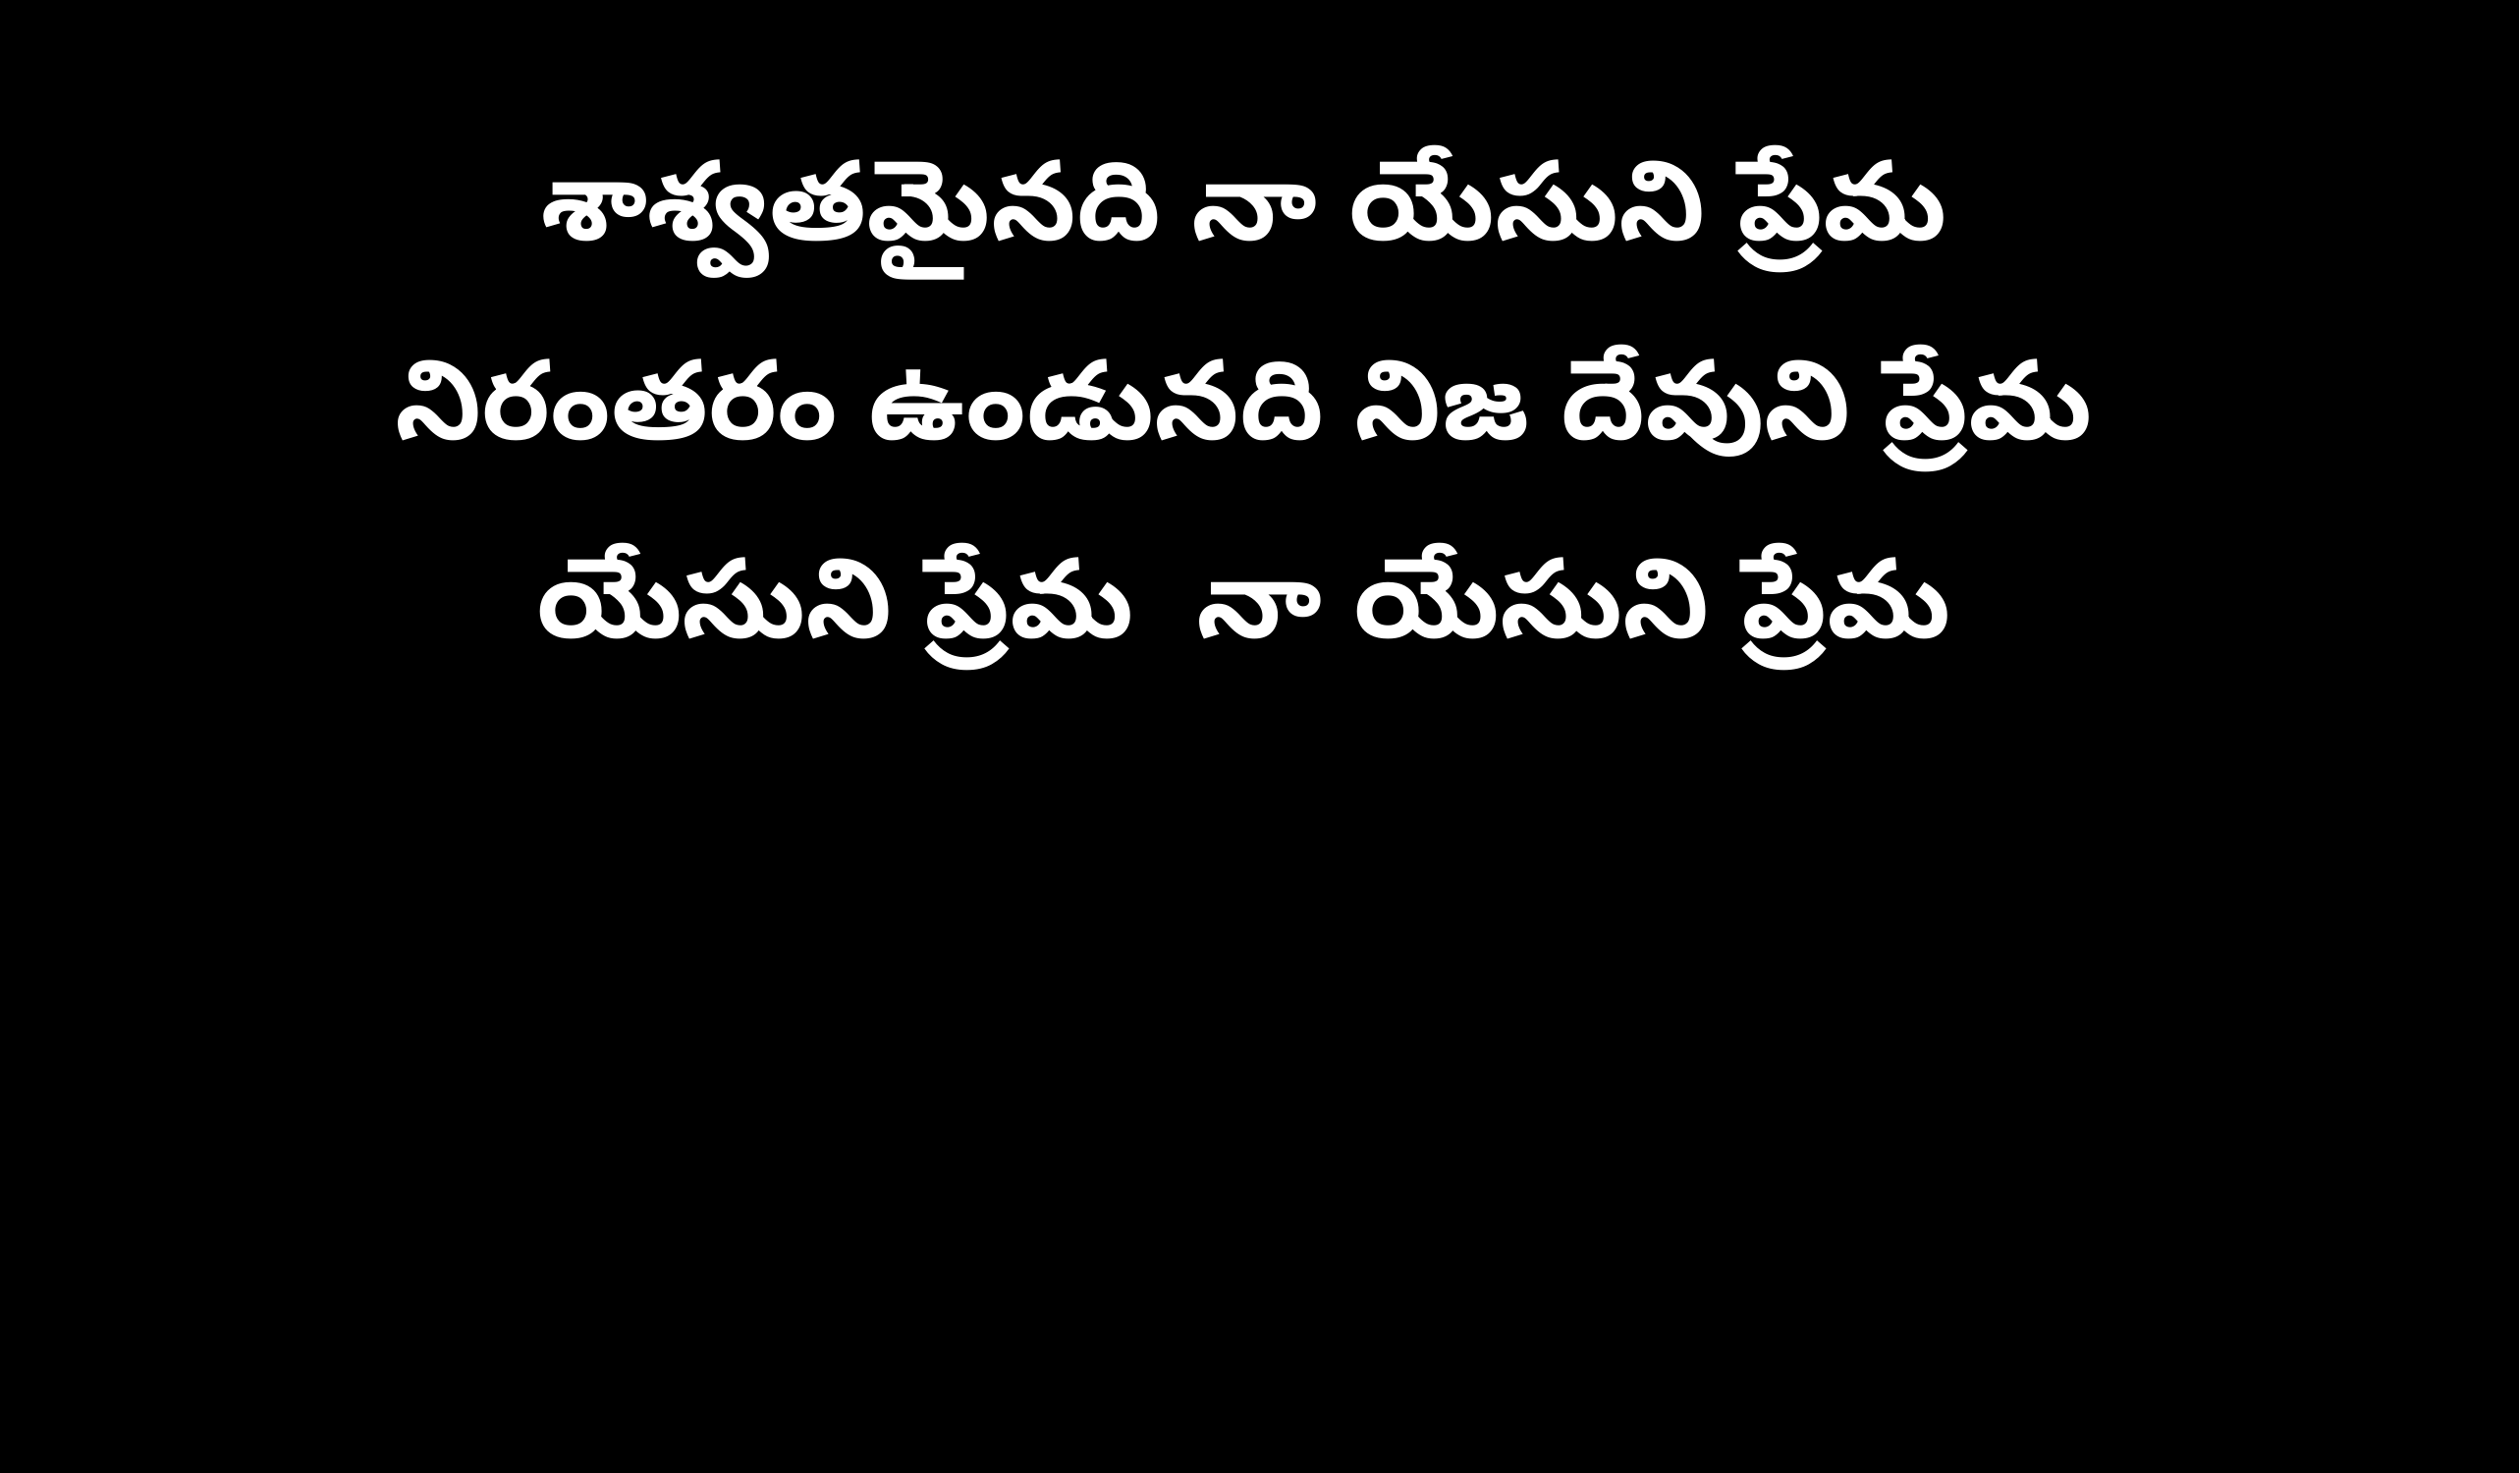

శాశ్వతమైనది నా యేసుని ప్రేమ
నిరంతరం ఉండునది నిజ దేవుని ప్రేమ
యేసుని ప్రేమ  నా యేసుని ప్రేమ